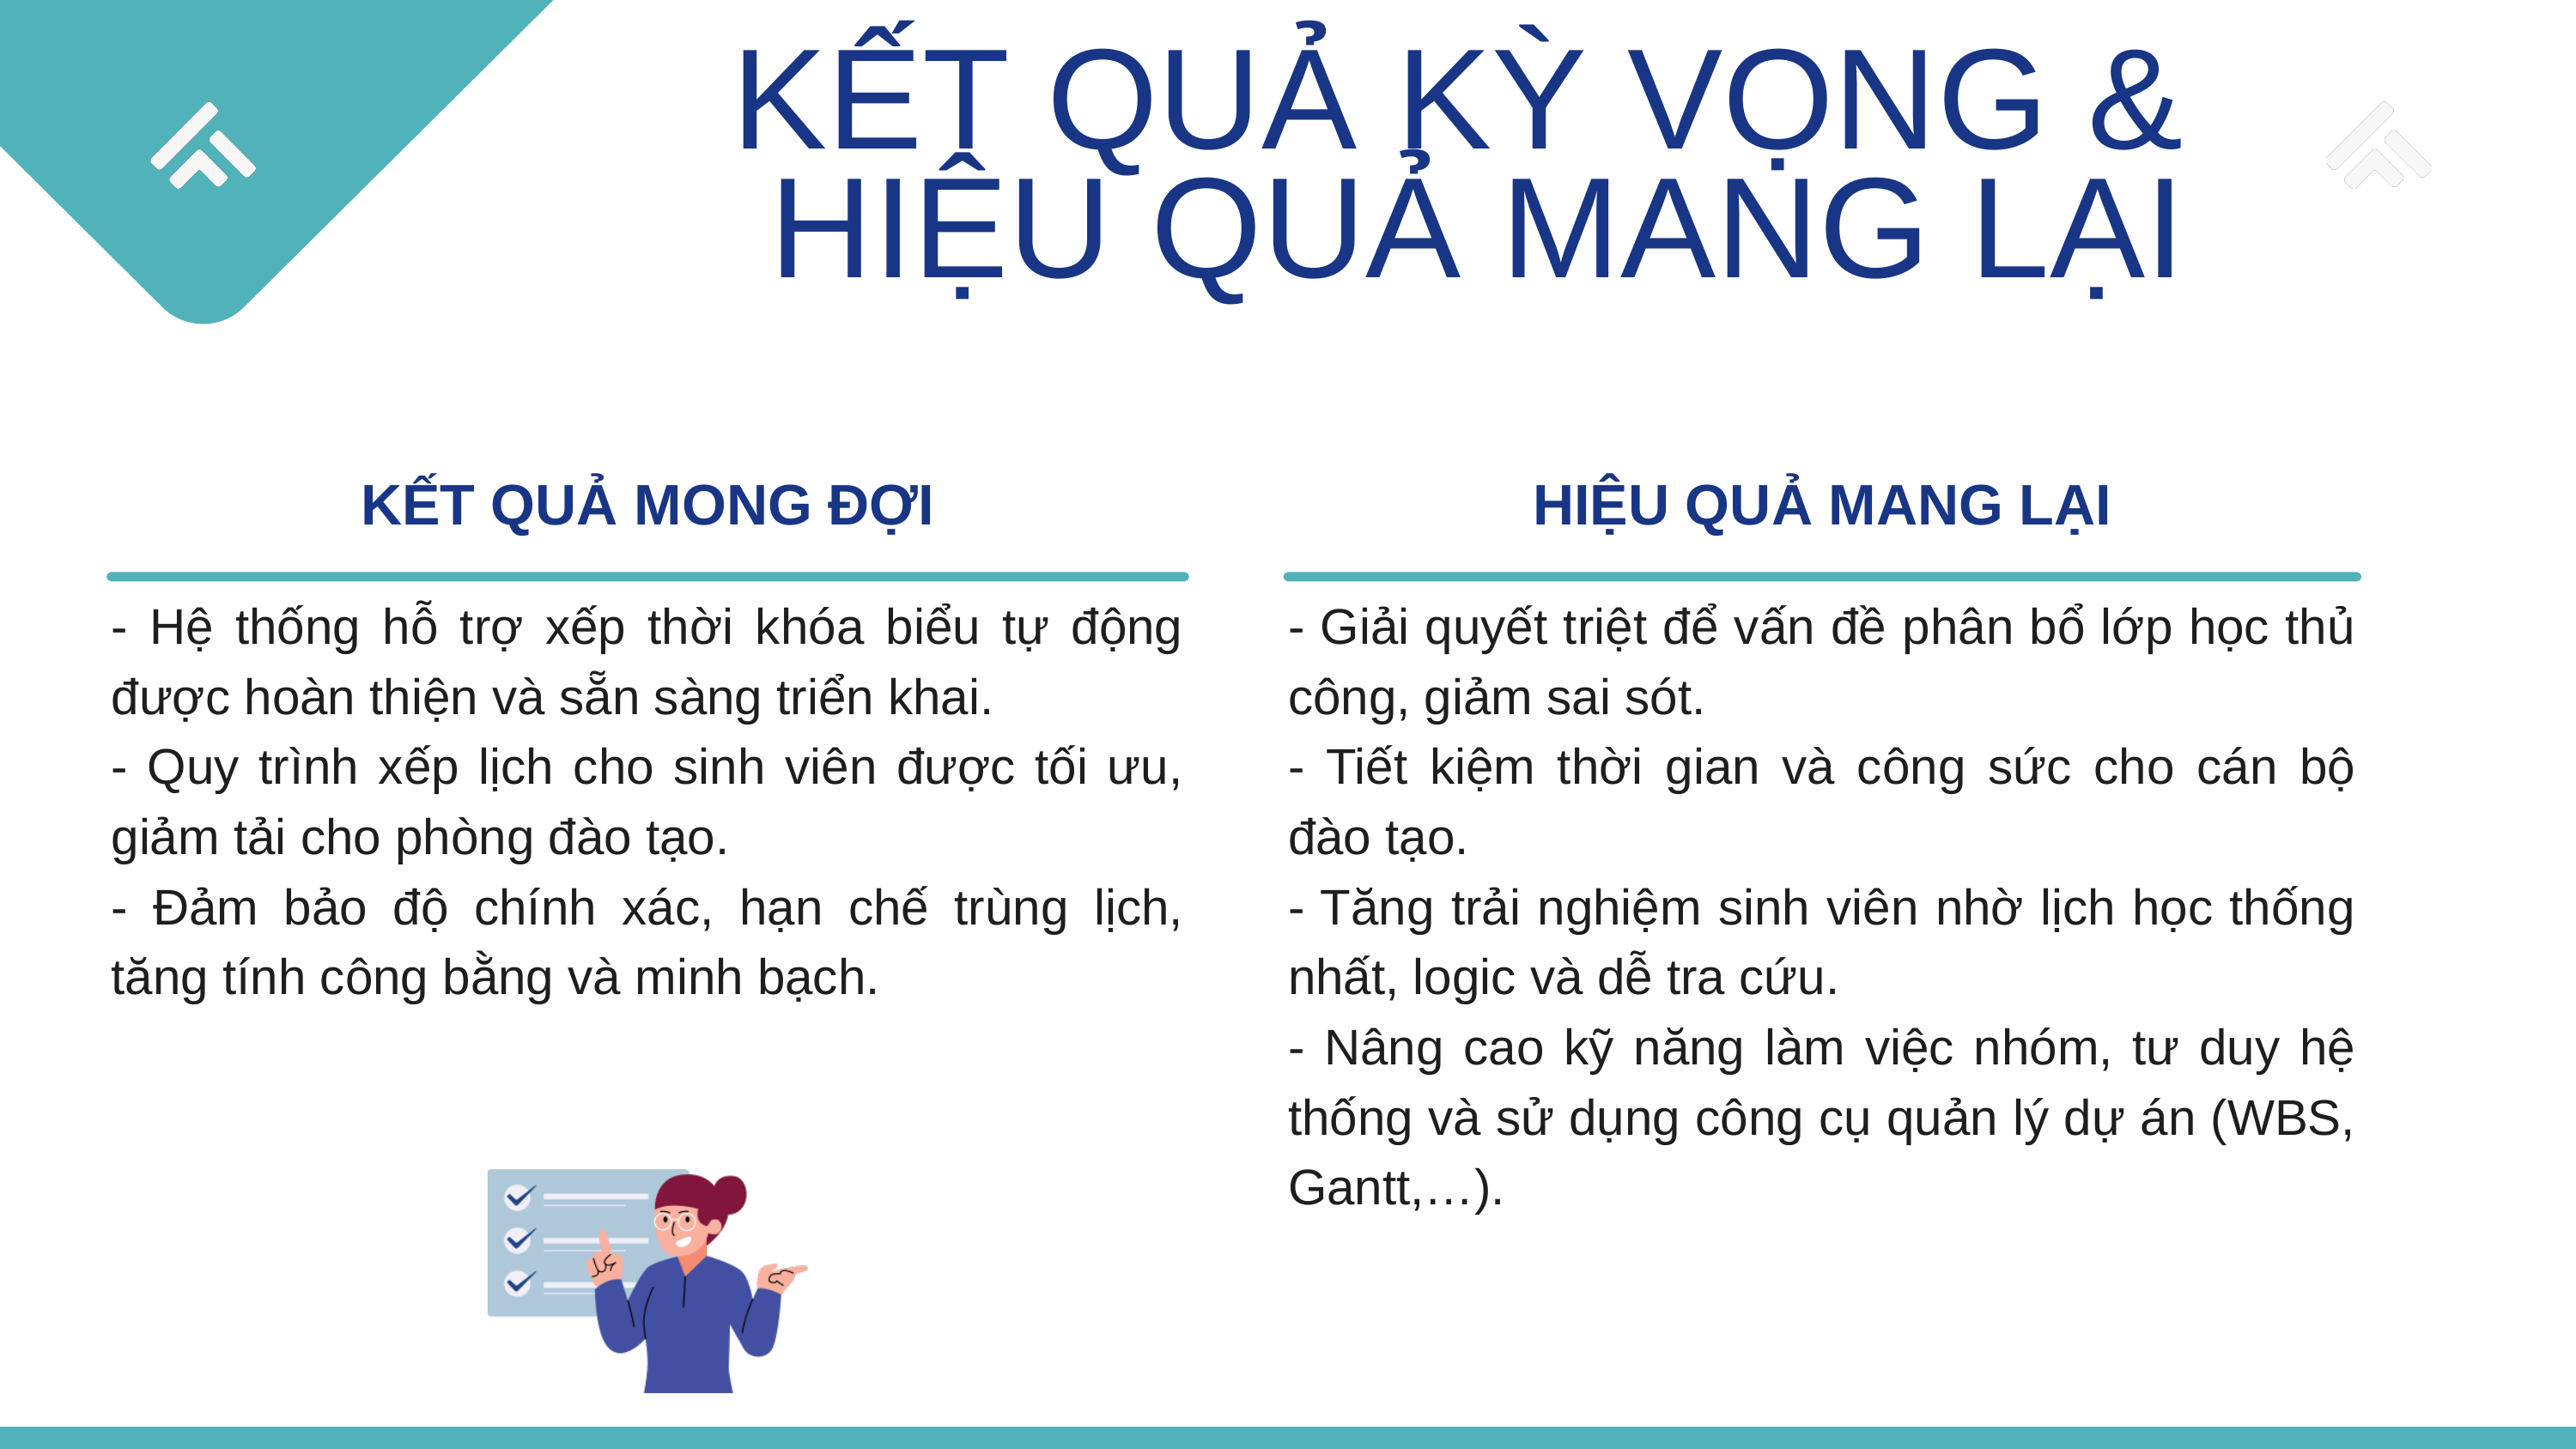

KẾT QUẢ KỲ VỌNG &
HIỆU QUẢ MANG LẠI

KẾT QUẢ MONG ĐỢI
HIỆU QUẢ MANG LẠI

- Hệ thống hỗ trợ xếp thời khóa biểu tự động được hoàn thiện và sẵn sàng triển khai.
- Quy trình xếp lịch cho sinh viên được tối ưu, giảm tải cho phòng đào tạo.
- Đảm bảo độ chính xác, hạn chế trùng lịch, tăng tính công bằng và minh bạch.

- Giải quyết triệt để vấn đề phân bổ lớp học thủ công, giảm sai sót.
- Tiết kiệm thời gian và công sức cho cán bộ đào tạo.
- Tăng trải nghiệm sinh viên nhờ lịch học thống nhất, logic và dễ tra cứu.
- Nâng cao kỹ năng làm việc nhóm, tư duy hệ thống và sử dụng công cụ quản lý dự án (WBS, Gantt,…).